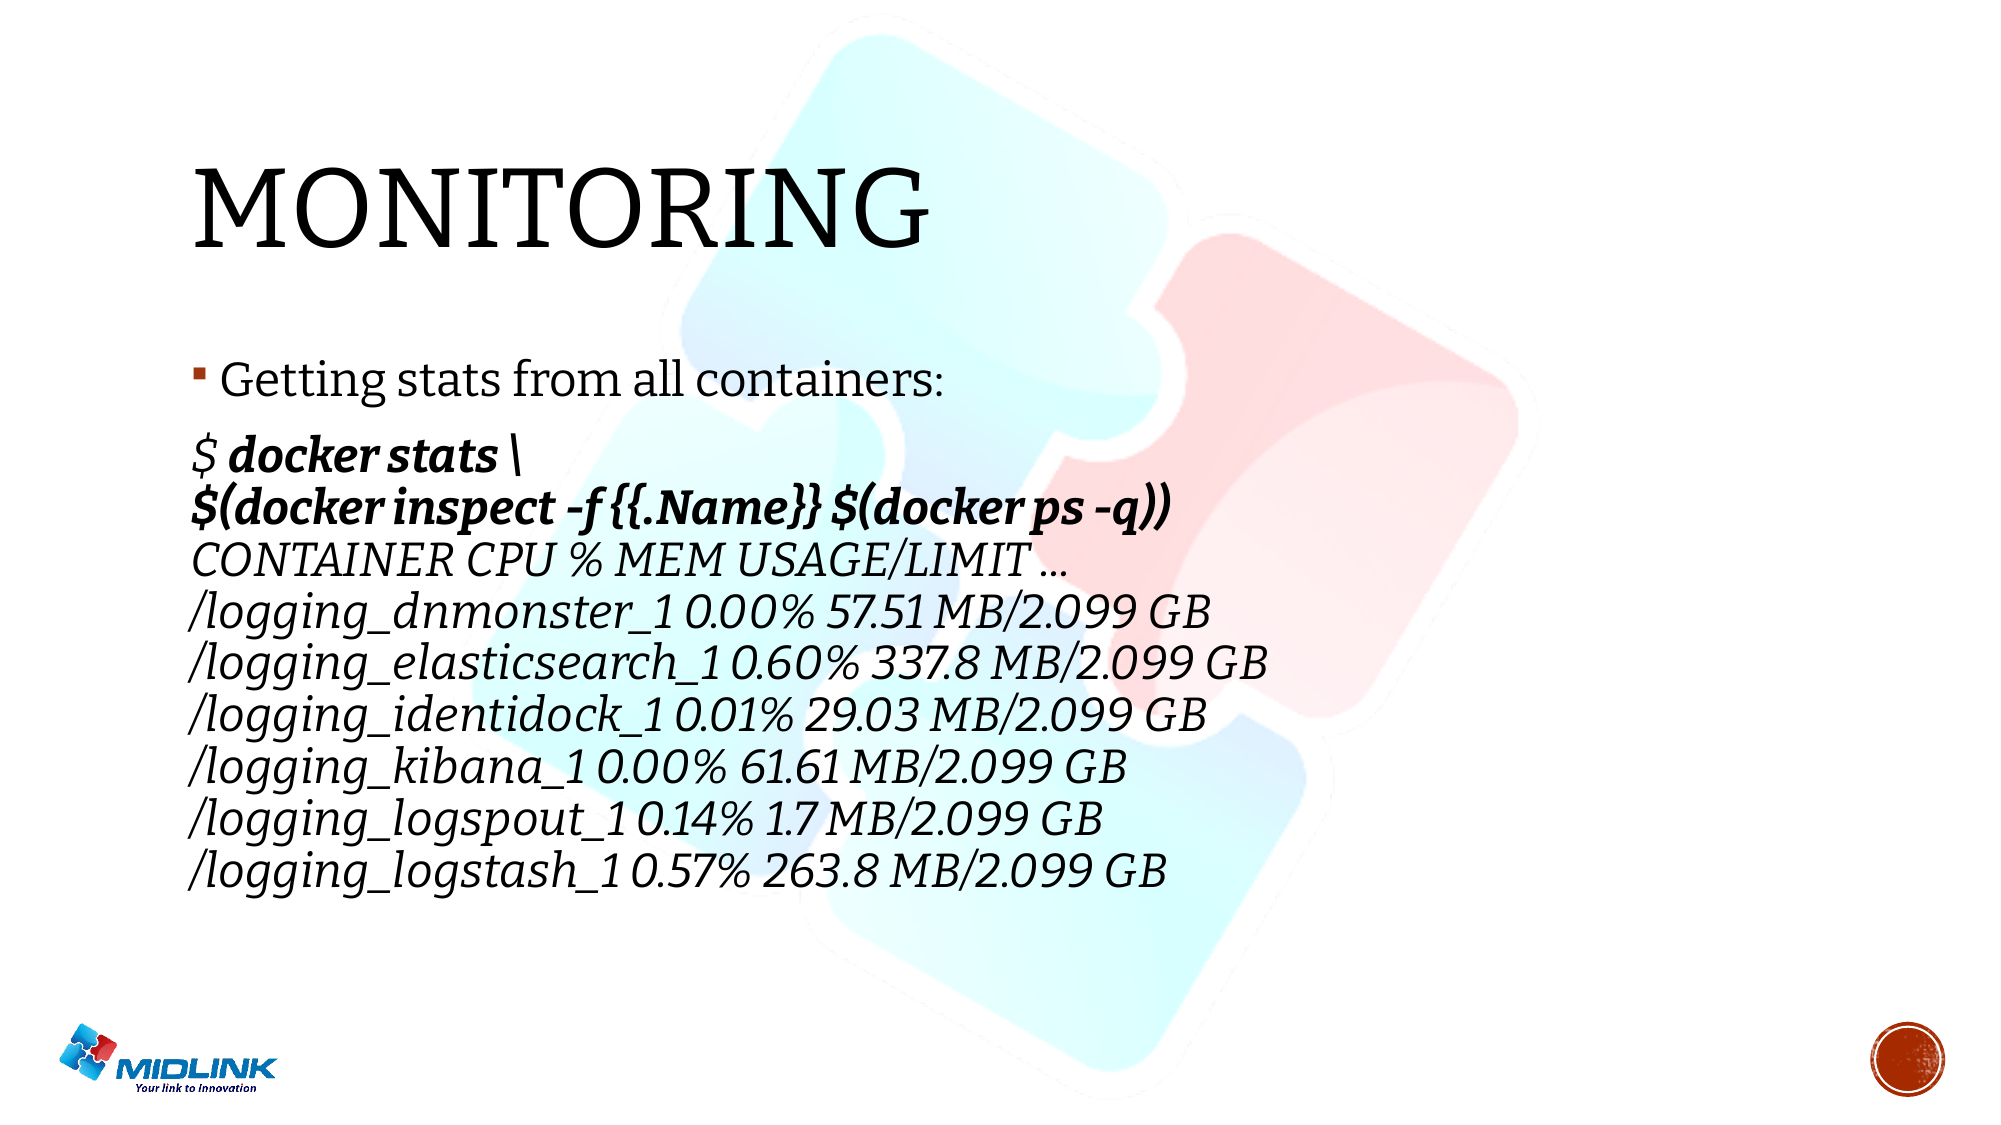

# monitoring
Getting stats from all containers:
$ docker stats \
$(docker inspect -f {{.Name}} $(docker ps -q))
CONTAINER CPU % MEM USAGE/LIMIT ...
/logging_dnmonster_1 0.00% 57.51 MB/2.099 GB
/logging_elasticsearch_1 0.60% 337.8 MB/2.099 GB
/logging_identidock_1 0.01% 29.03 MB/2.099 GB
/logging_kibana_1 0.00% 61.61 MB/2.099 GB
/logging_logspout_1 0.14% 1.7 MB/2.099 GB
/logging_logstash_1 0.57% 263.8 MB/2.099 GB